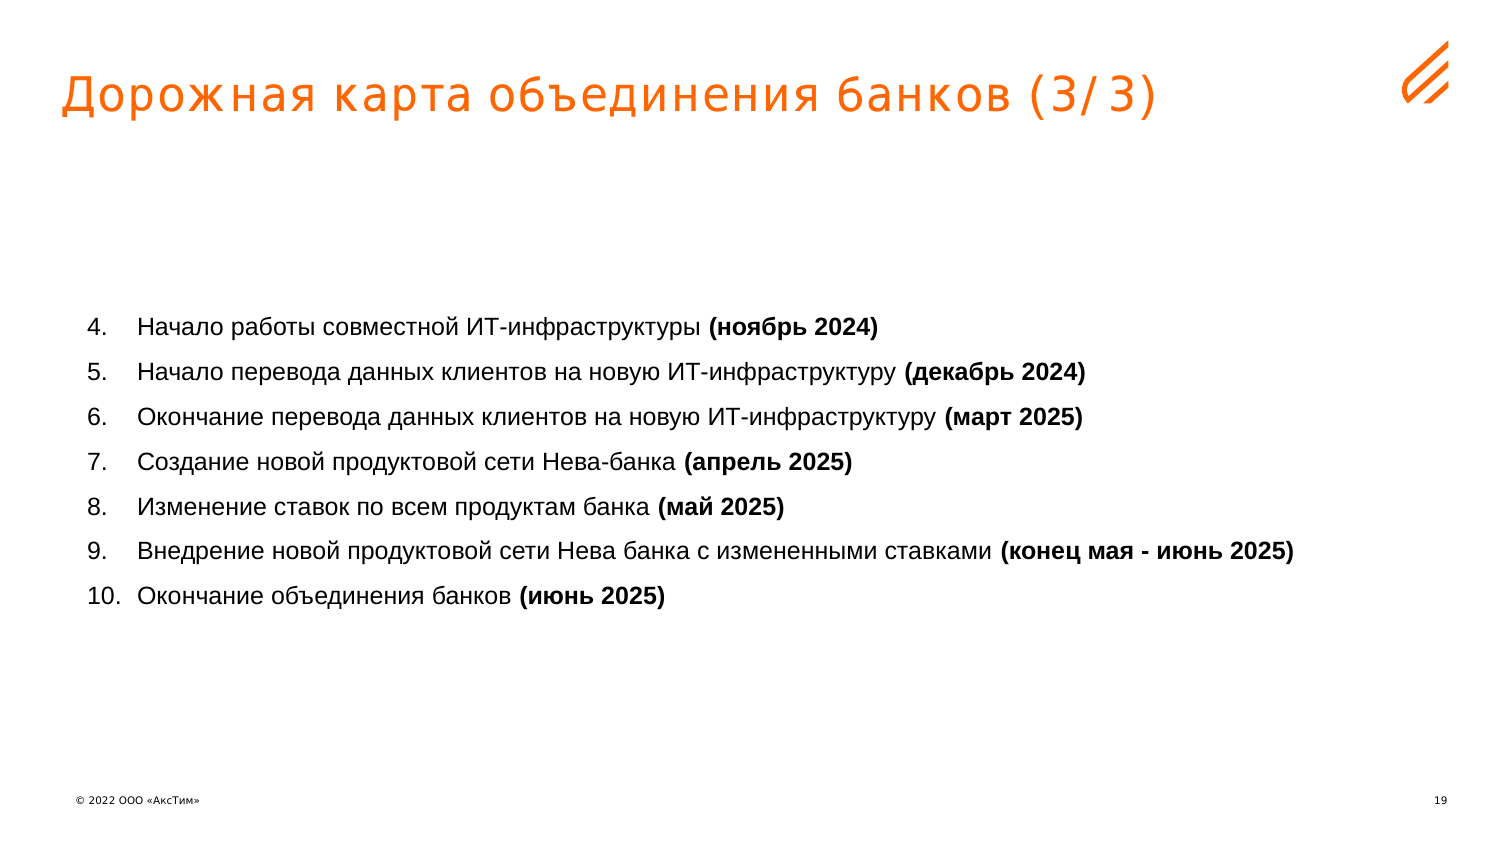

м
м
м

Начало работы совместной ИТ-инфраструктуры (ноябрь 2024)
Начало перевода данных клиентов на новую ИТ-инфраструктуру (декабрь 2024)
Окончание перевода данных клиентов на новую ИТ-инфраструктуру (март 2025)
Создание новой продуктовой сети Нева-банка (апрель 2025)
Изменение ставок по всем продуктам банка (май 2025)
Внедрение новой продуктовой сети Нева банка с измененными ставками (конец мая - июнь 2025)
Окончание объединения банков (июнь 2025)

Дорожная карта объединения банков (3/3)
© 2022 ООО «АксТим»
19